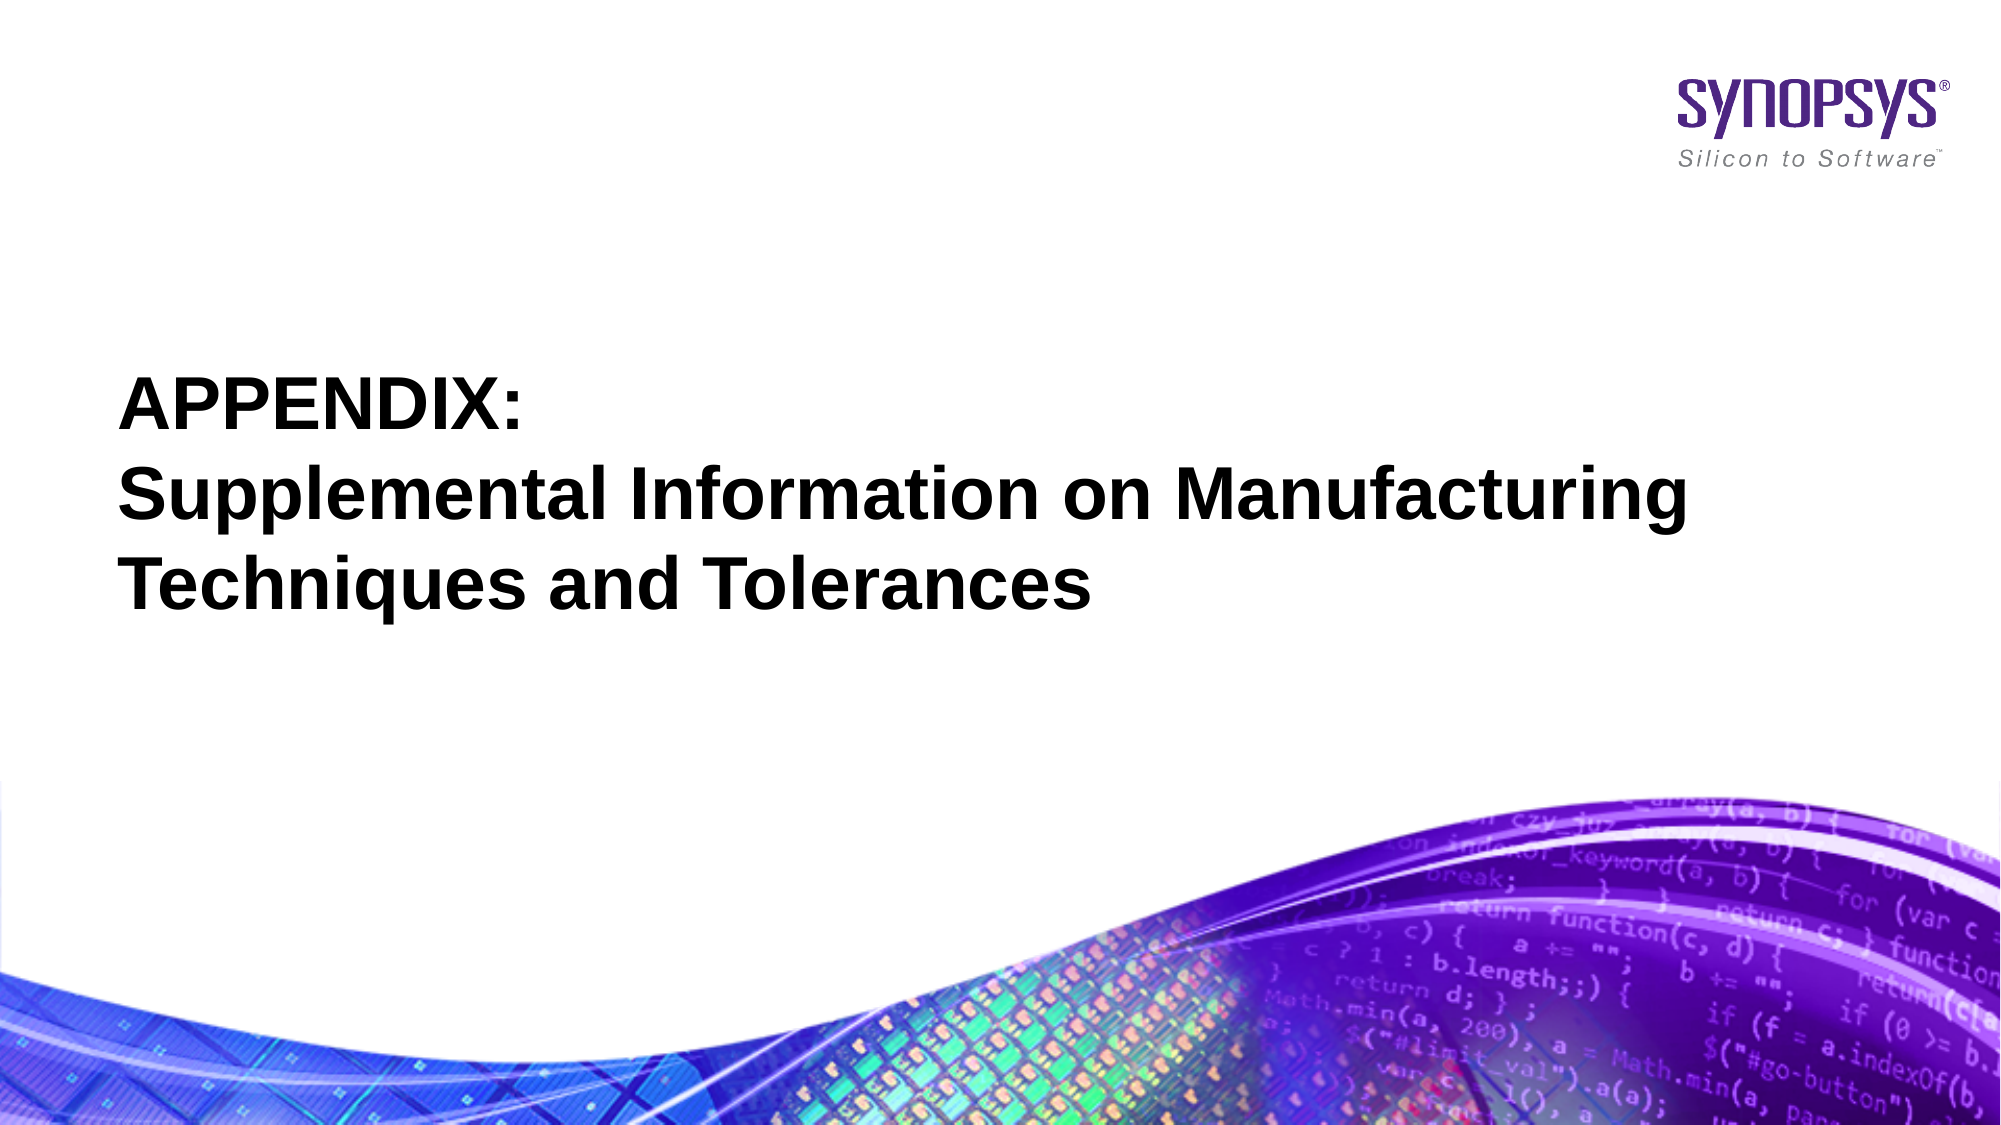

# APPENDIX: Supplemental Information on Manufacturing Techniques and Tolerances